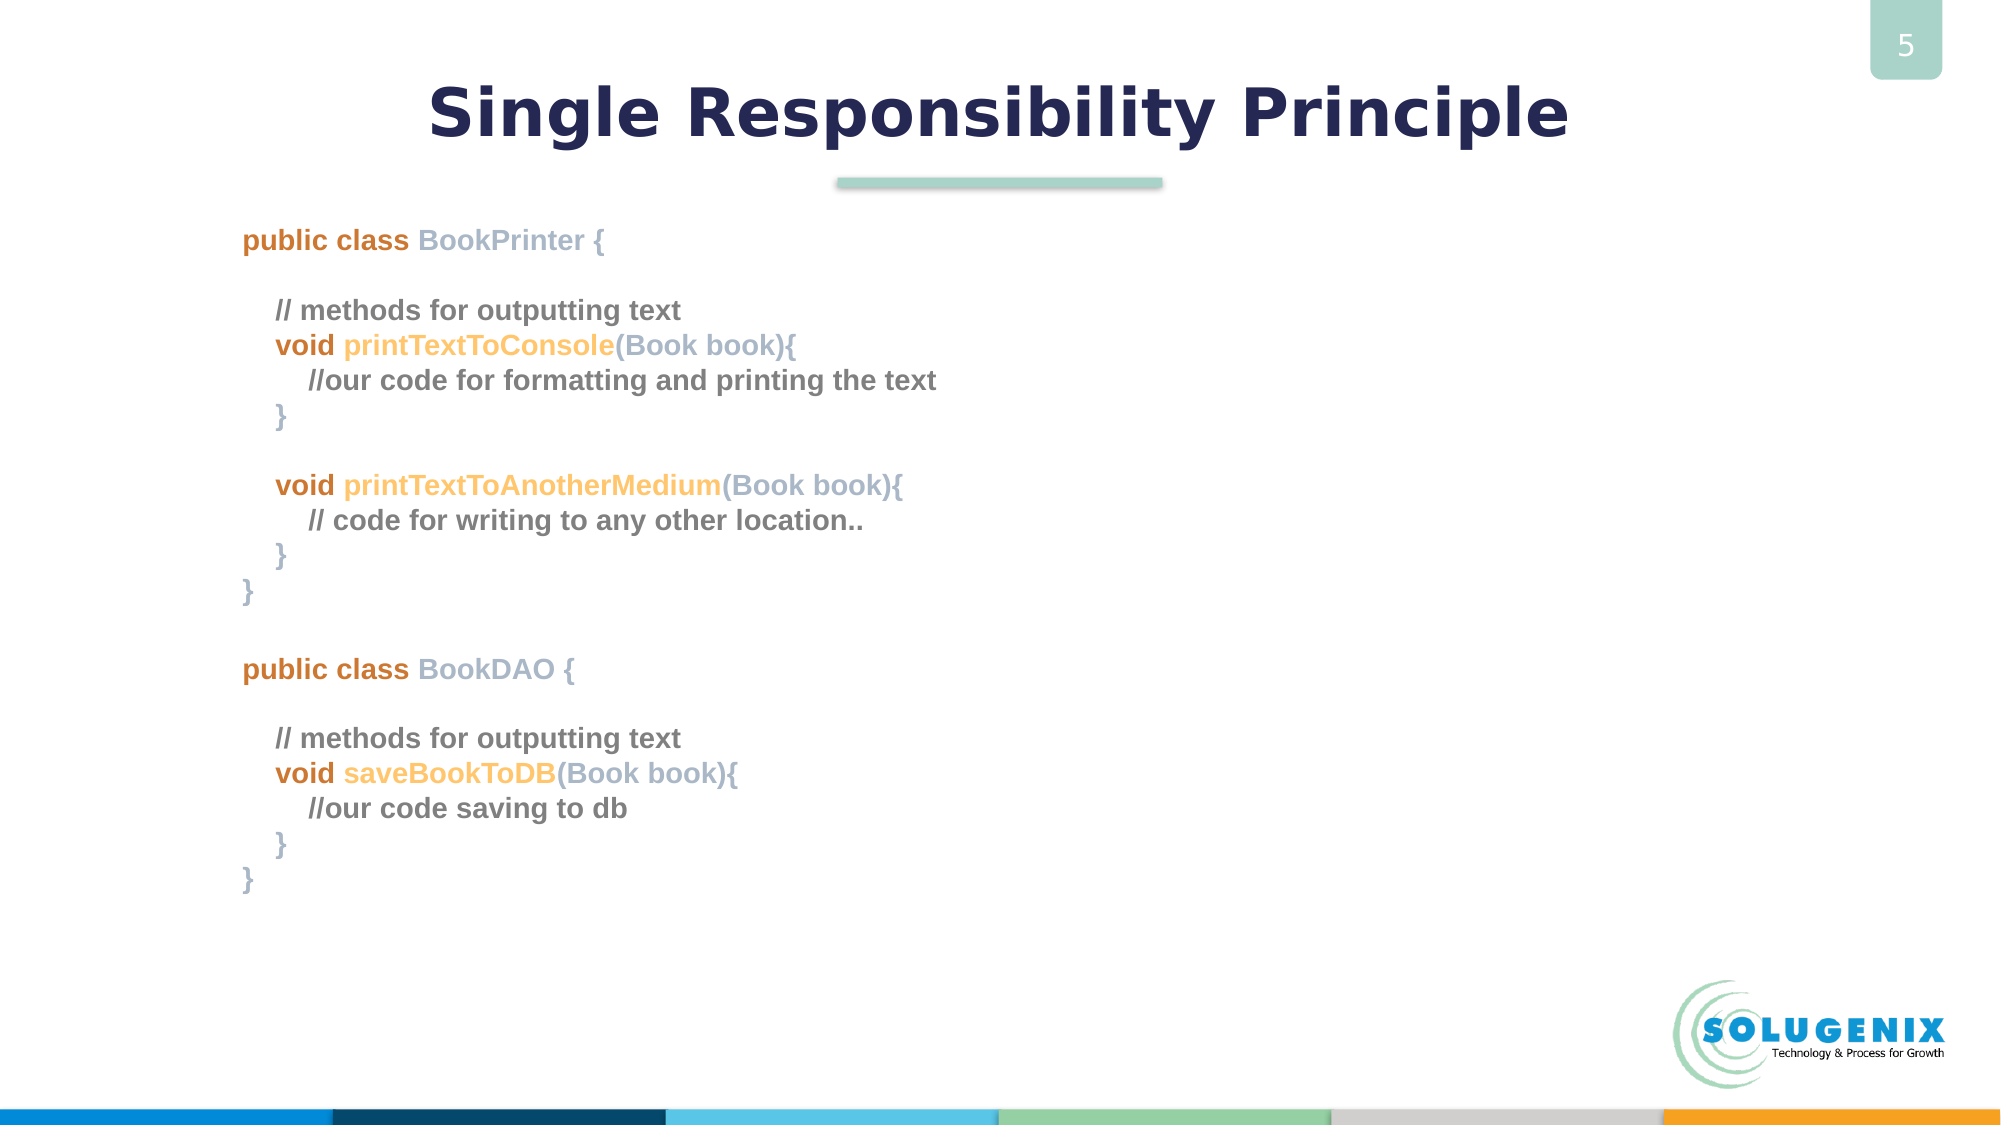

# Single Responsibility Principle

public class BookPrinter {
    // methods for outputting text
    void printTextToConsole(Book book){
        //our code for formatting and printing the text
    }
    void printTextToAnotherMedium(Book book){
        // code for writing to any other location..
    }
}

public class BookDAO {
    // methods for outputting text
    void saveBookToDB(Book book){
        //our code saving to db
    }
}